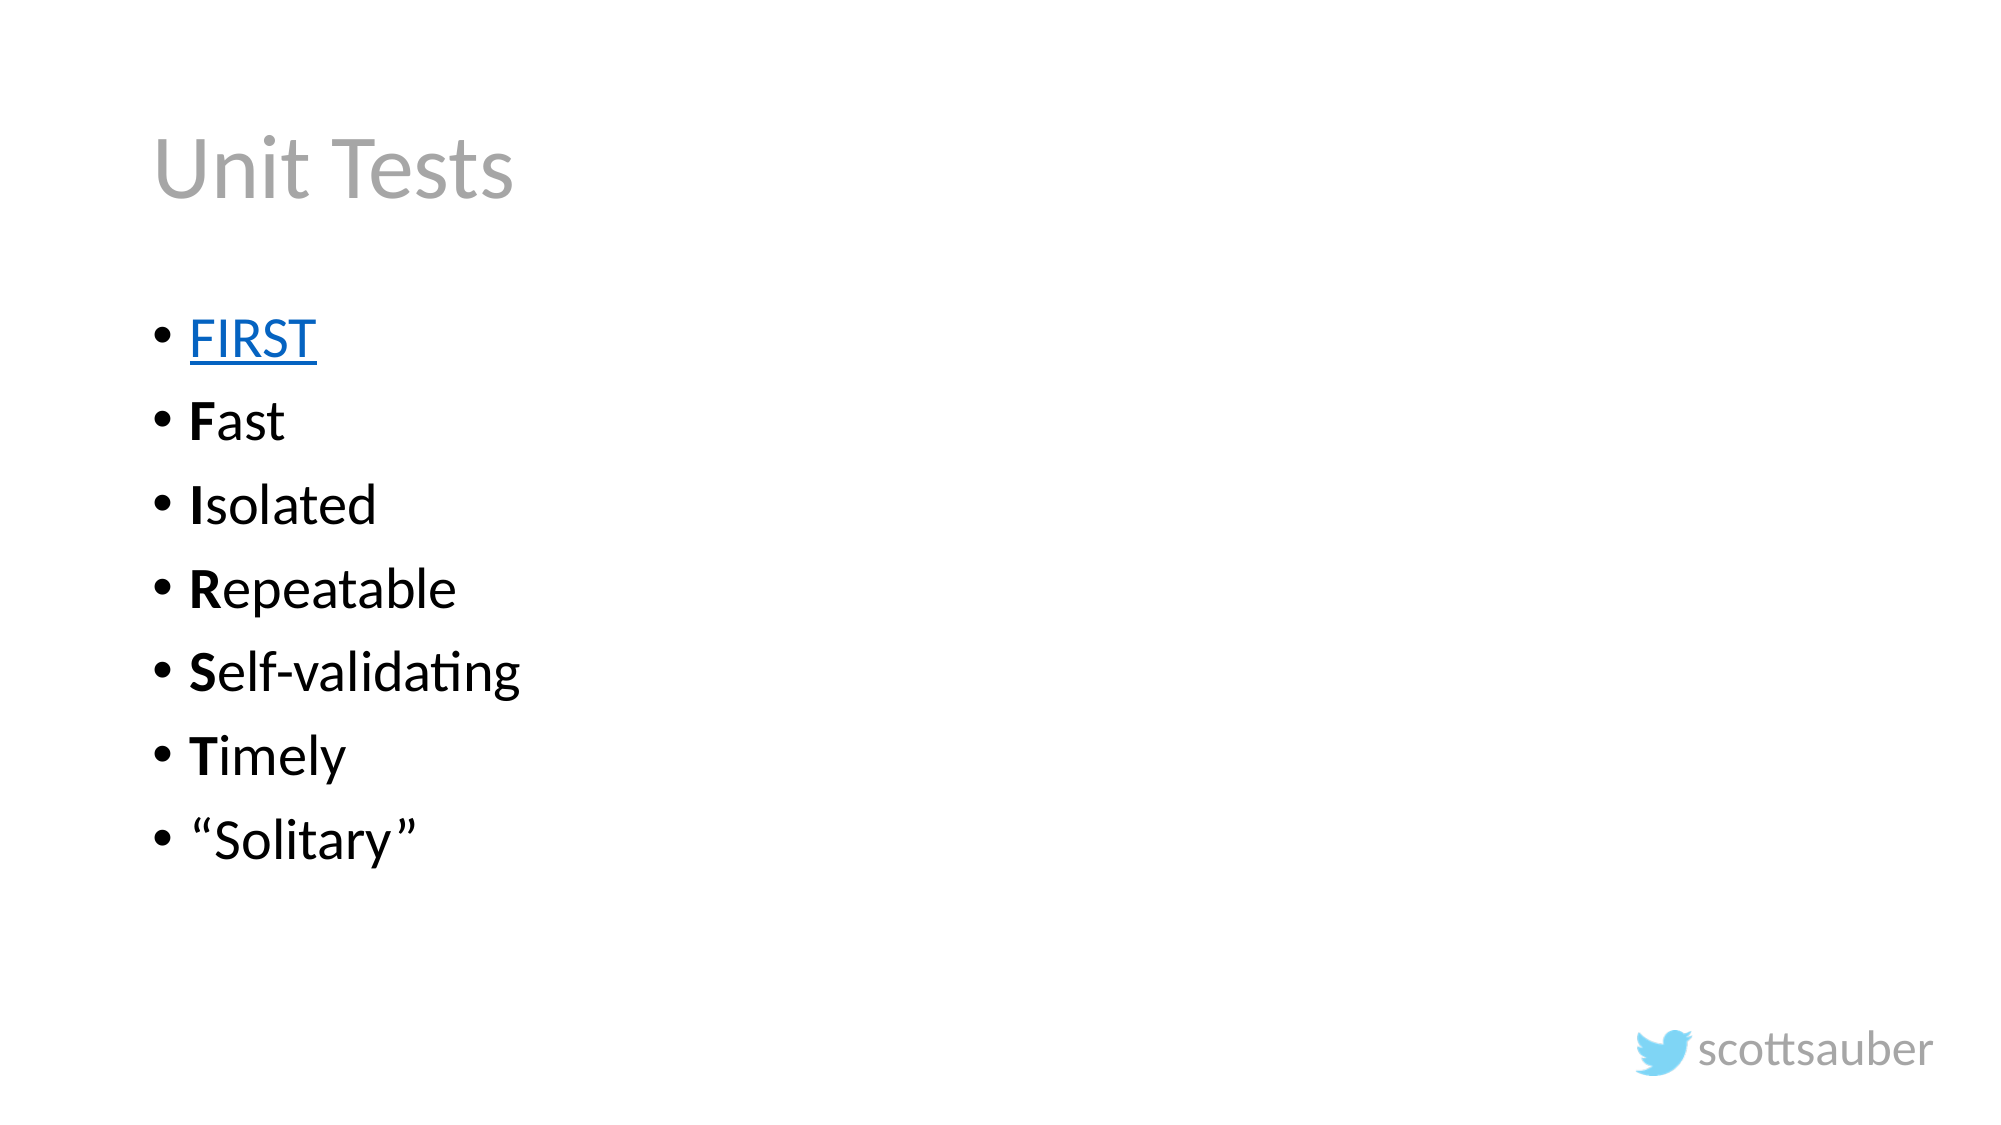

# Unit Tests
FIRST
Fast
Isolated
Repeatable
Self-validating
Timely
“Solitary”
scottsauber